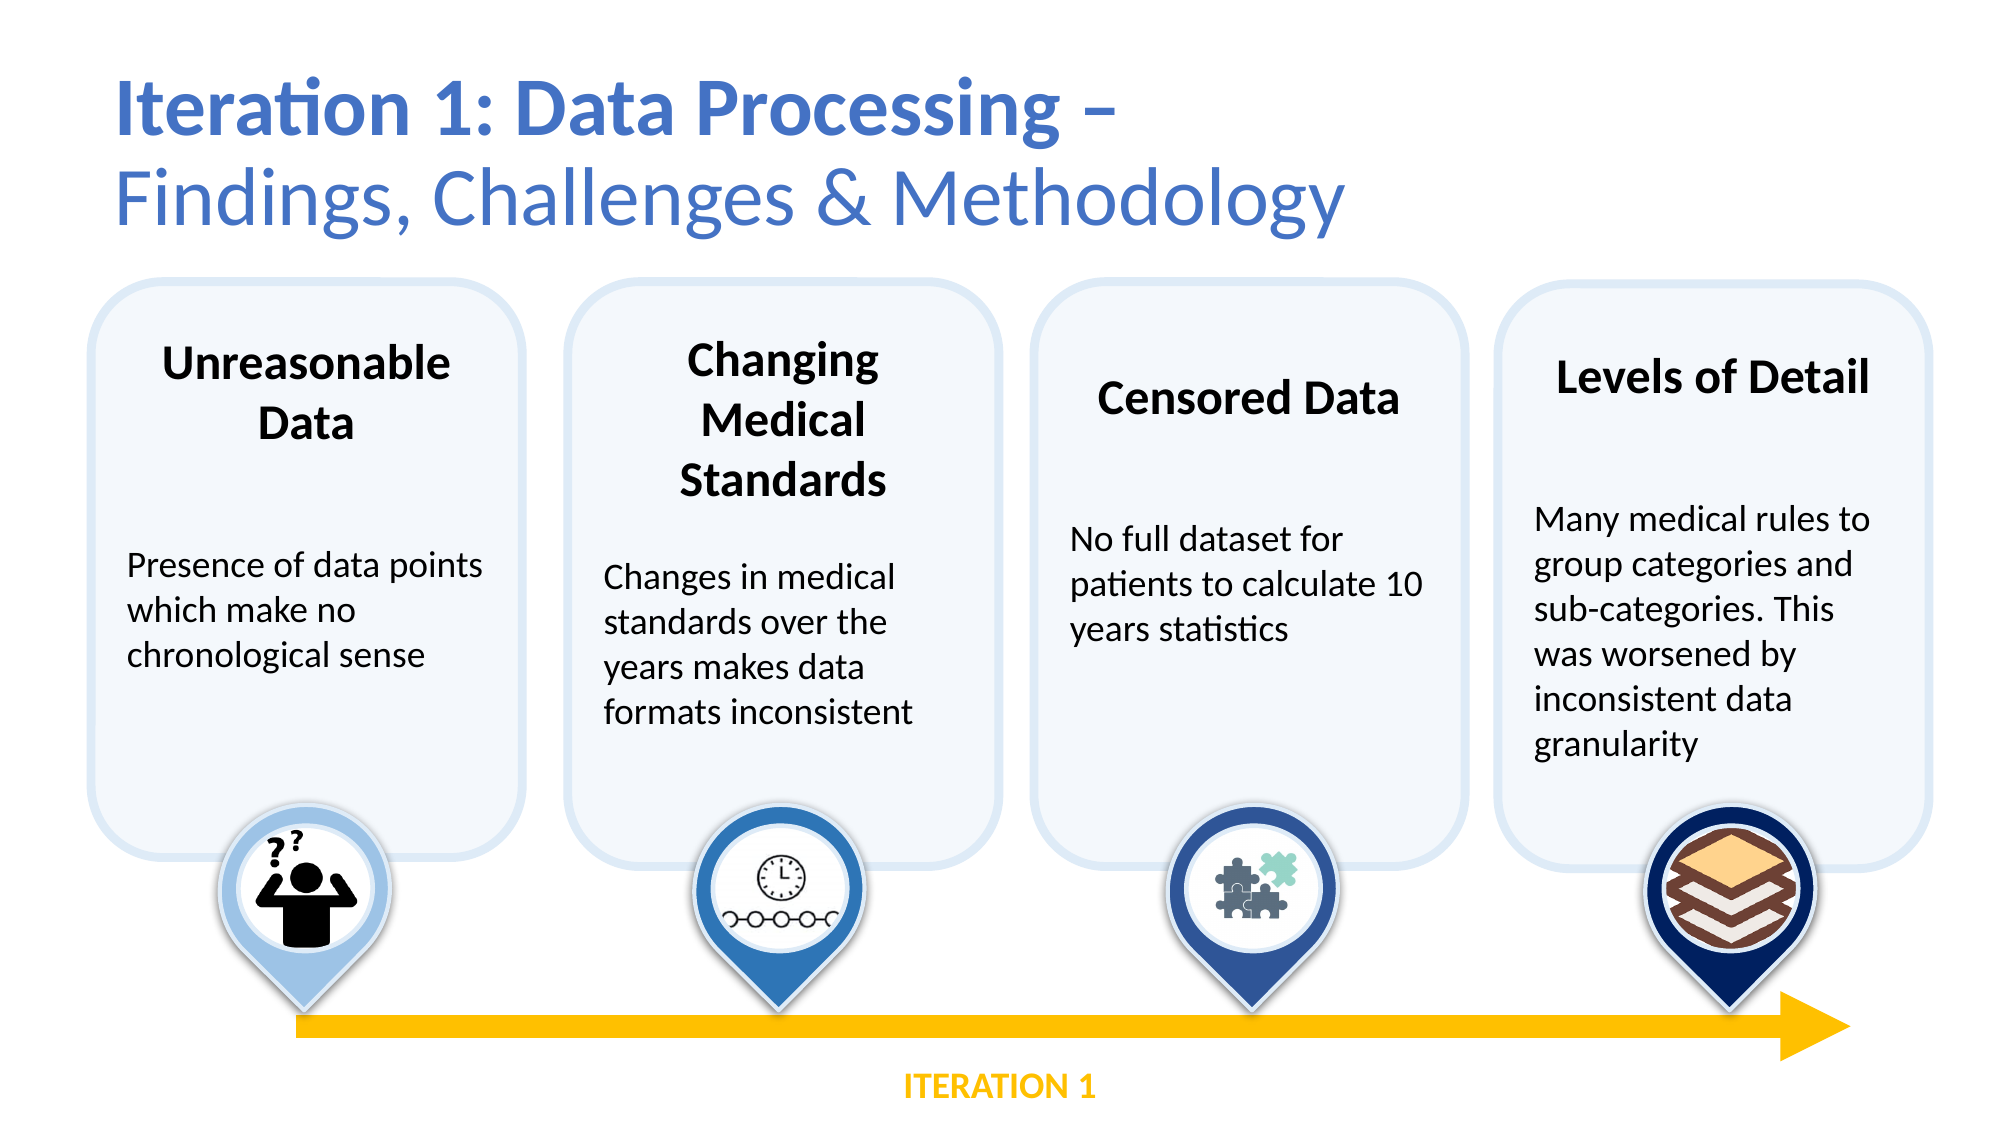

# Iteration 1: Data Processing – Findings, Challenges & Methodology
Unreasonable Data

Presence of data points which make no chronological sense

Changing Medical Standards

Changes in medical standards over the years makes data formats inconsistent

Censored Data

No full dataset for patients to calculate 10 years statistics

Levels of Detail

Many medical rules to group categories and sub-categories. This was worsened by inconsistent data granularity

ITERATION 1